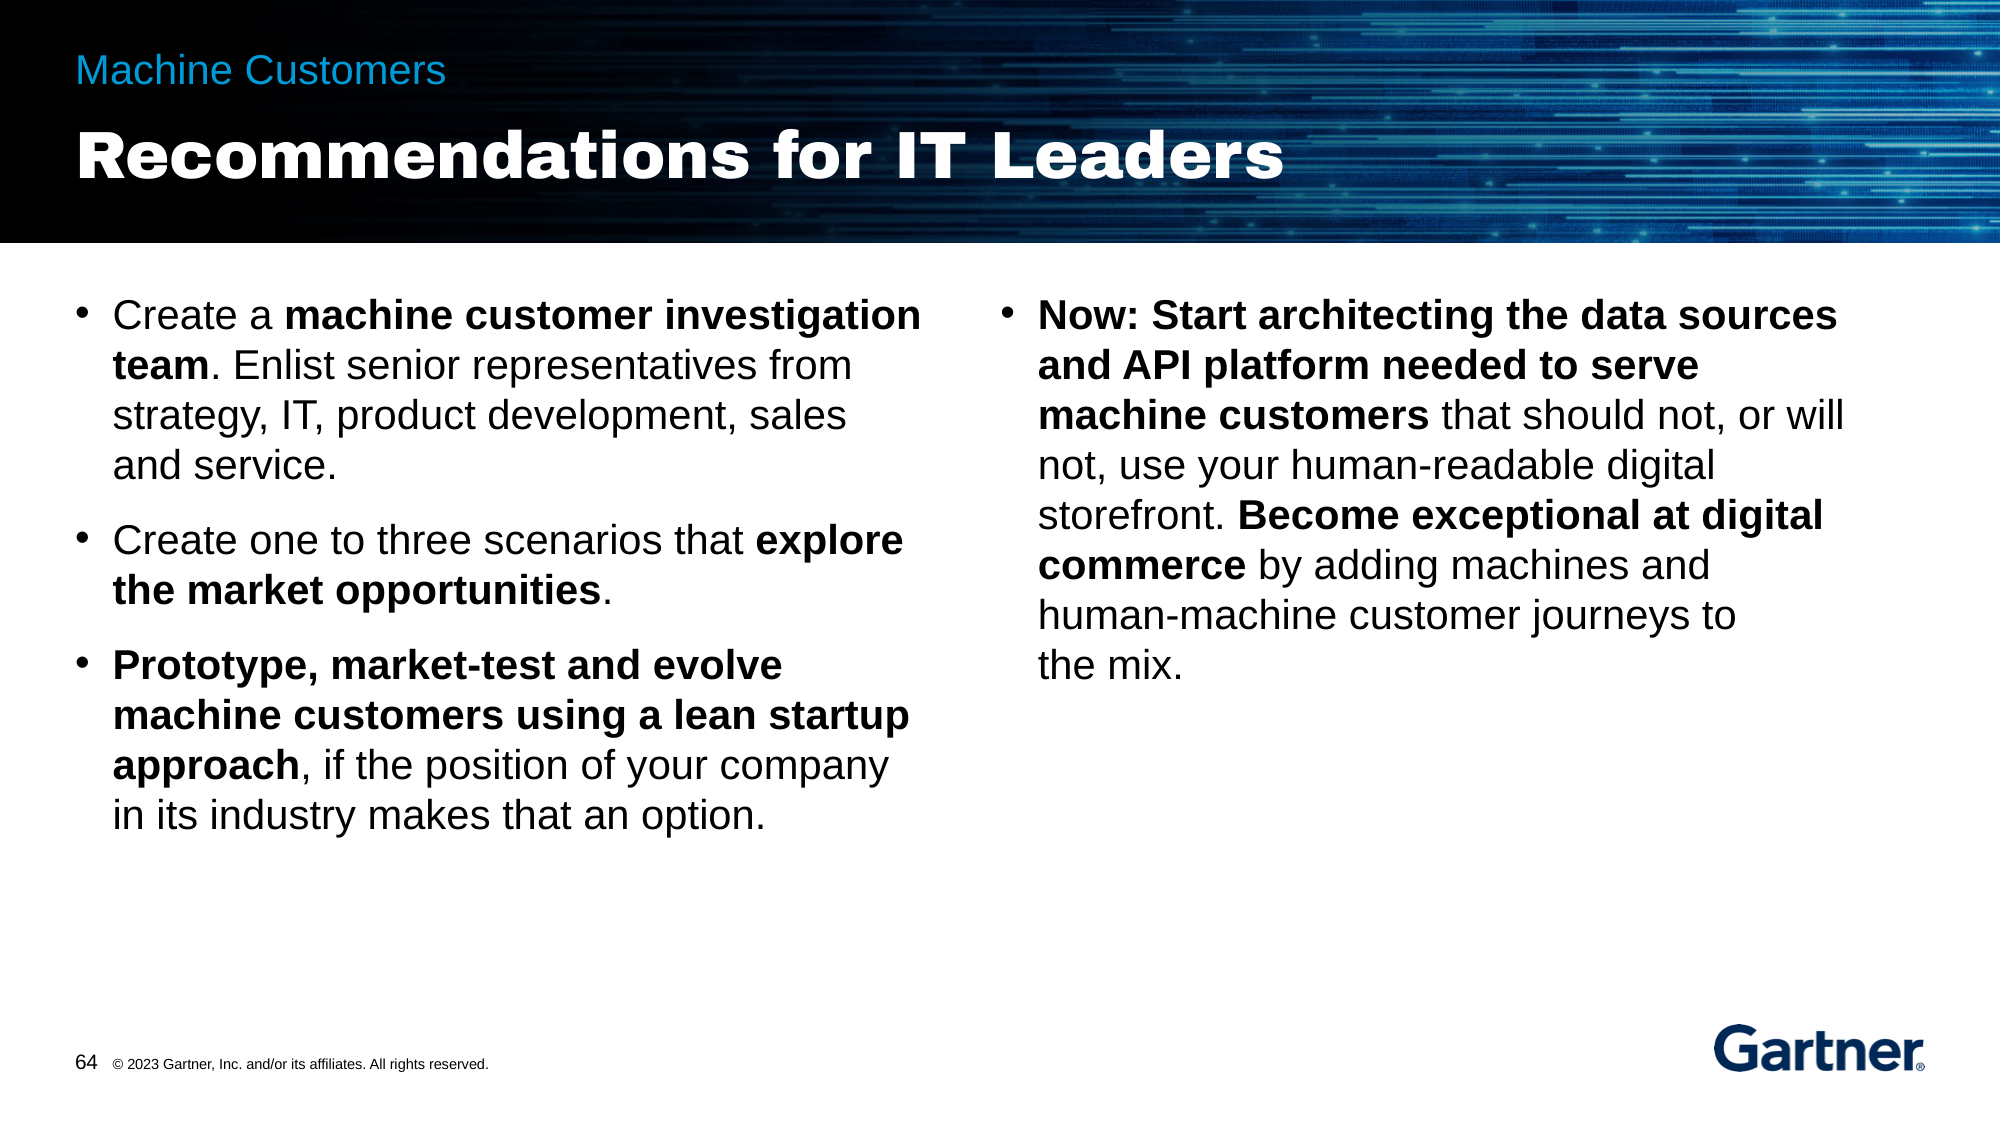

Machine Customers
Create a machine customer investigation team. Enlist senior representatives from strategy, IT, product development, sales and service.
Create one to three scenarios that explore the market opportunities.
Prototype, market-test and evolve machine customers using a lean startup approach, if the position of your company in its industry makes that an option.
Now: Start architecting the data sources and API platform needed to serve machine customers that should not, or will not, use your human-readable digital storefront. Become exceptional at digital commerce by adding machines and human-machine customer journeys to
the mix.